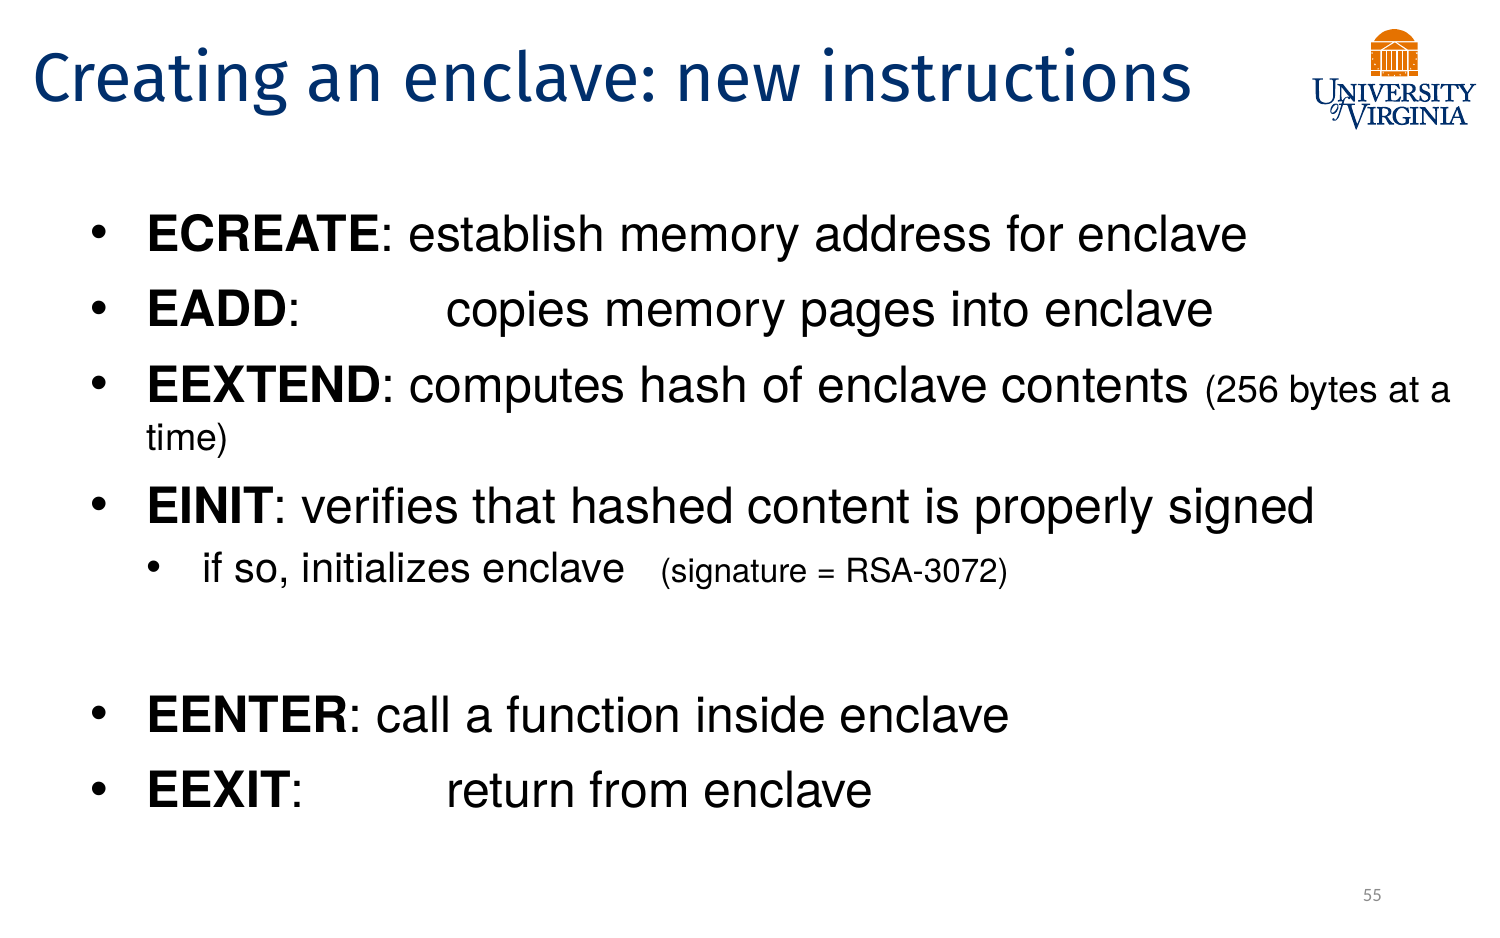

# Creating an enclave: new instructions
ECREATE: establish memory address for enclave
EADD:	copies memory pages into enclave
EEXTEND: computes hash of enclave contents (256 bytes at a time)
EINIT: verifies that hashed content is properly signed
if so, initializes enclave   (signature = RSA-3072)

EENTER: call a function inside enclave
EEXIT:	return from enclave
55